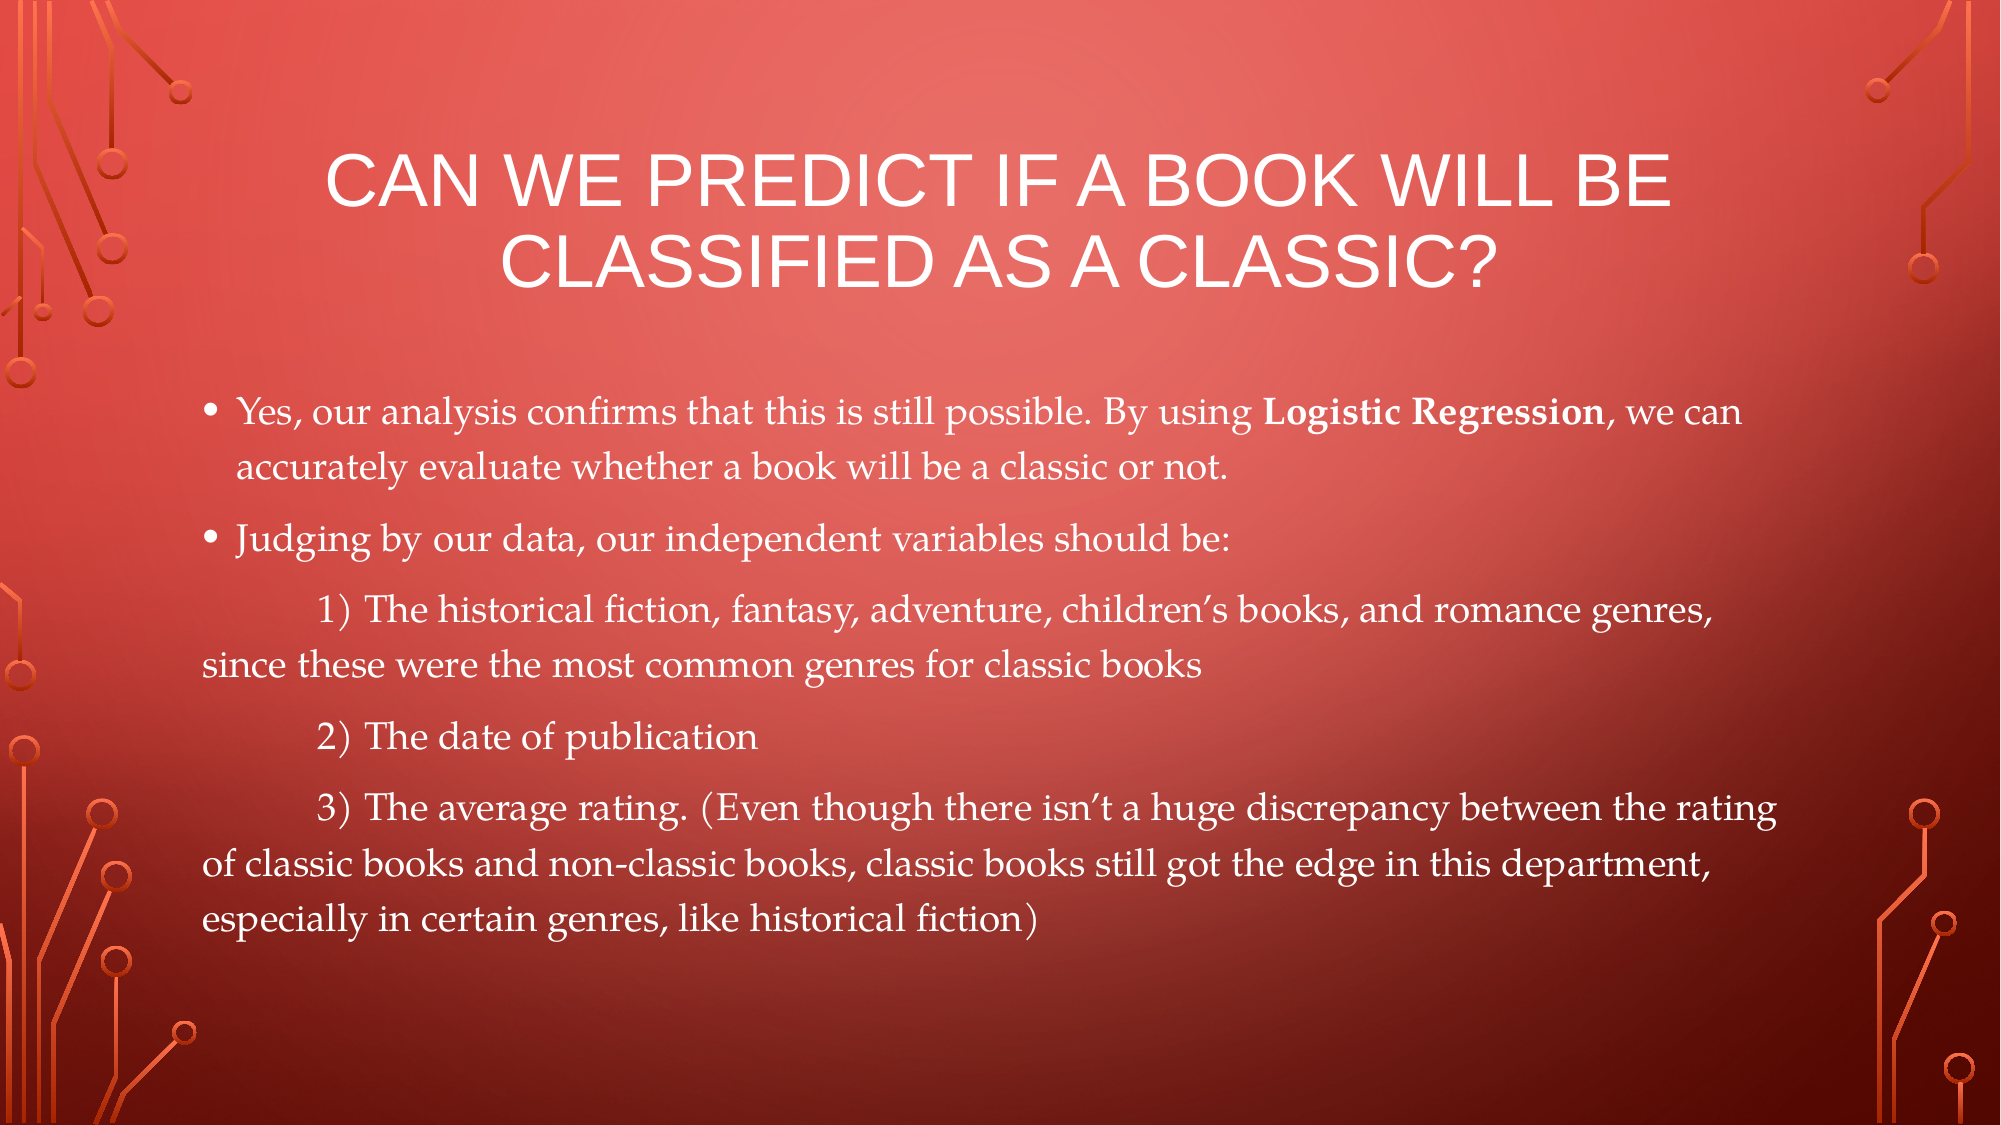

# Can we predict if a book will be classified as a classic?
Yes, our analysis confirms that this is still possible. By using Logistic Regression, we can accurately evaluate whether a book will be a classic or not.
Judging by our data, our independent variables should be:
	1) The historical fiction, fantasy, adventure, children’s books, and romance genres, since these were the most common genres for classic books
	2) The date of publication
	3) The average rating. (Even though there isn’t a huge discrepancy between the rating of classic books and non-classic books, classic books still got the edge in this department, especially in certain genres, like historical fiction)